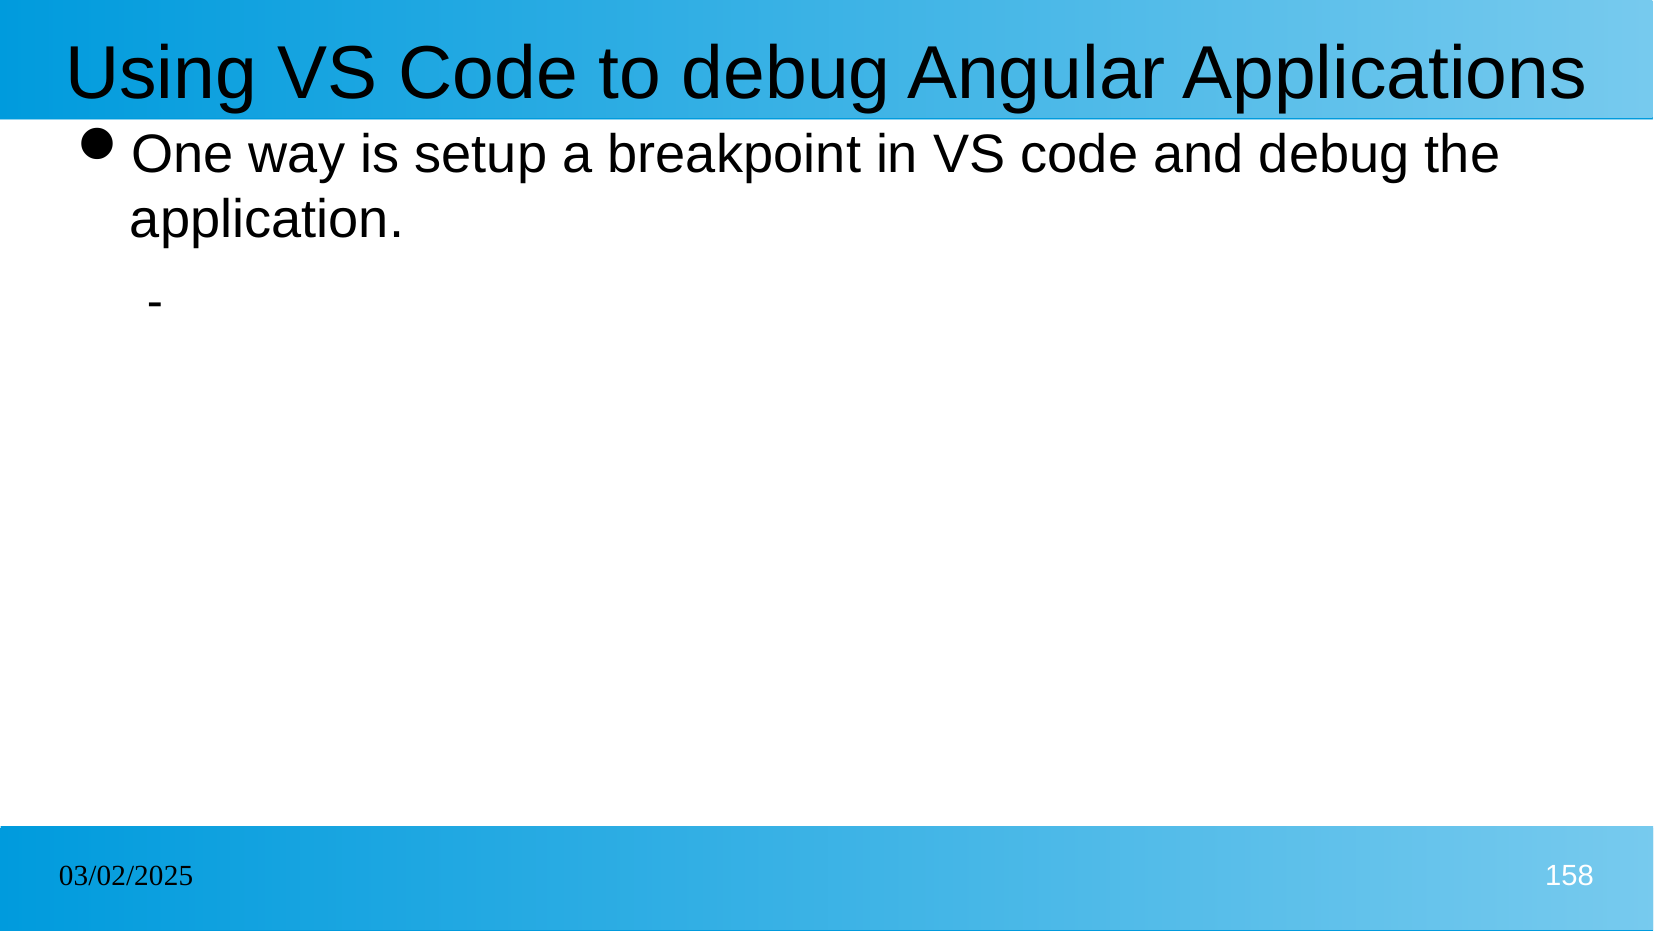

# Using VS Code to debug Angular Applications
One way is setup a breakpoint in VS code and debug the application.

03/02/2025
158